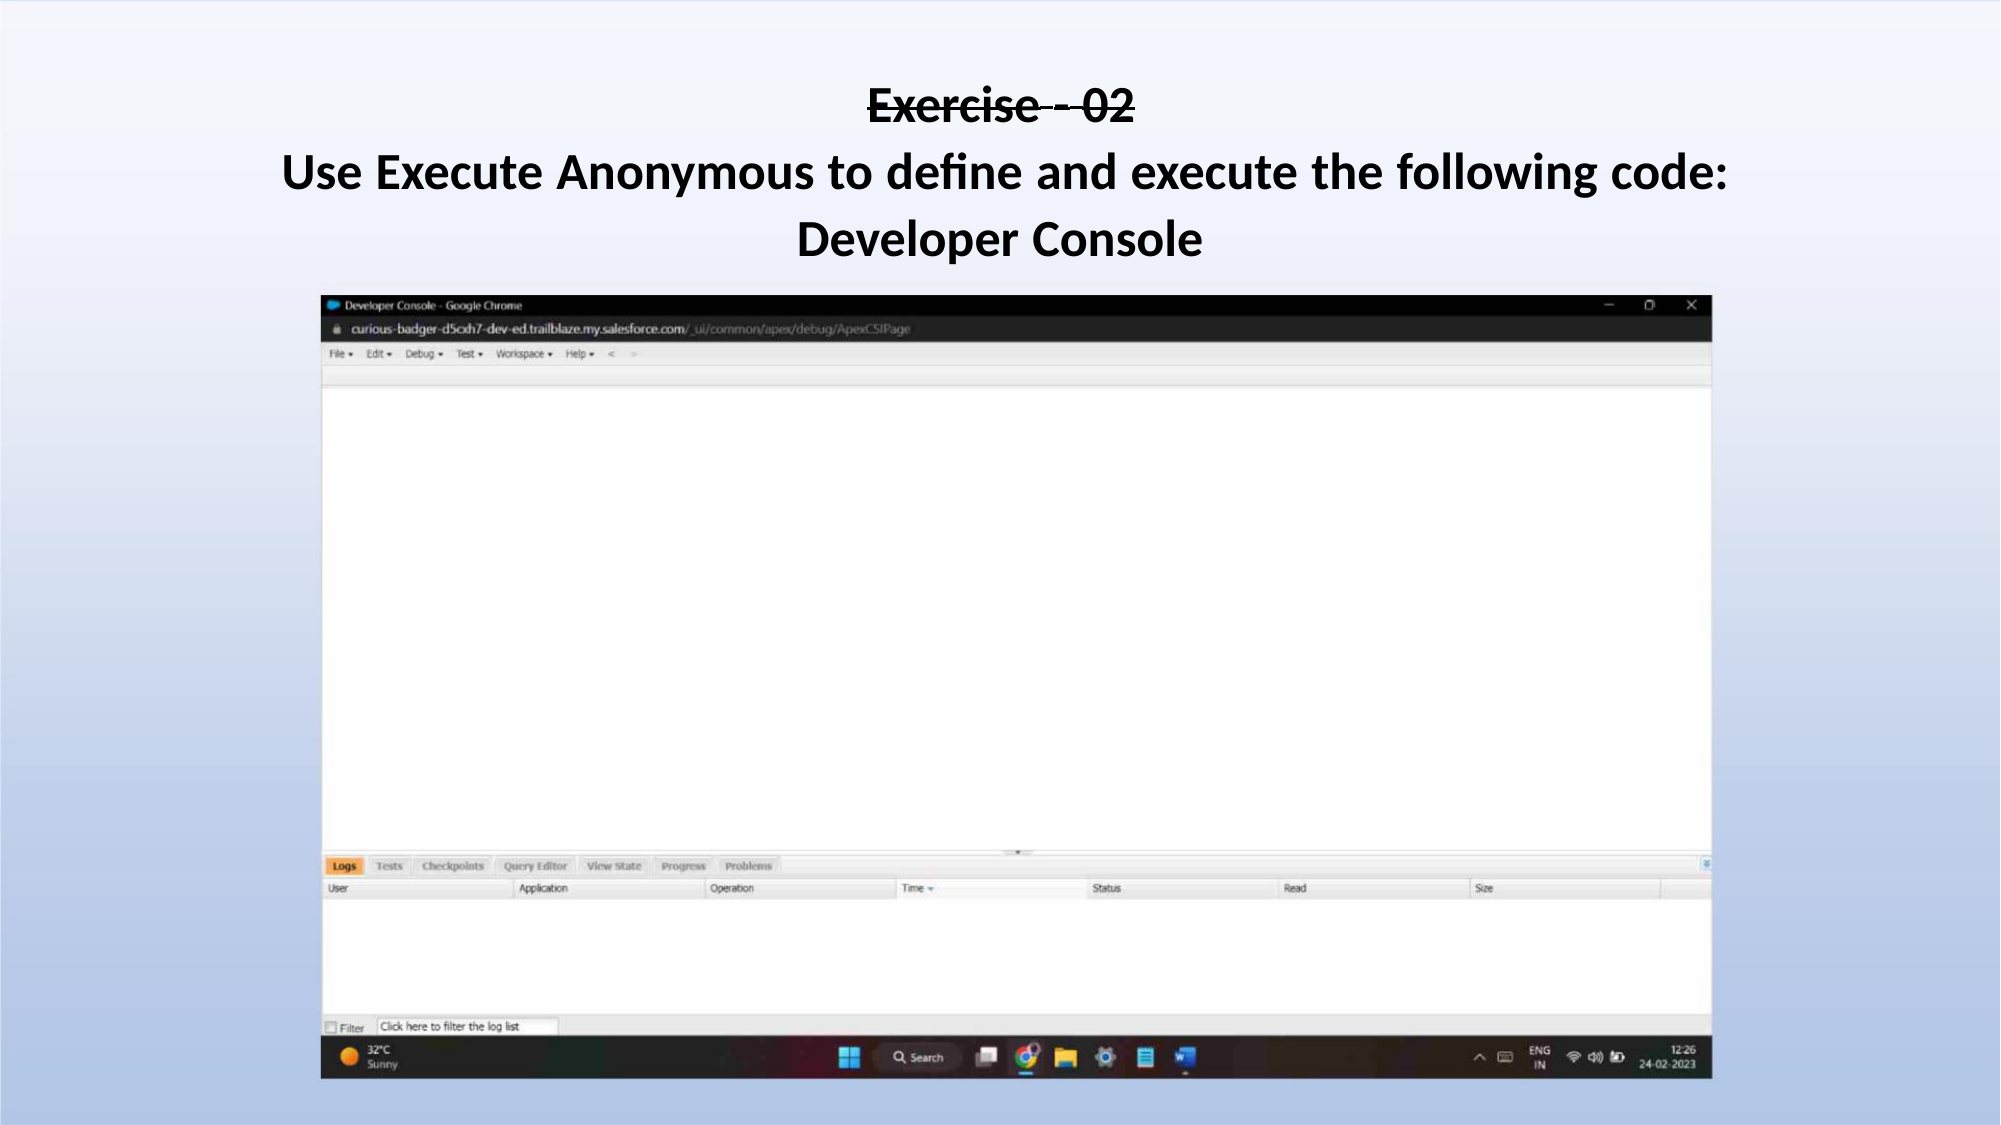

Exercise - 02
Use Execute Anonymous to define and execute the following code:
Developer Console